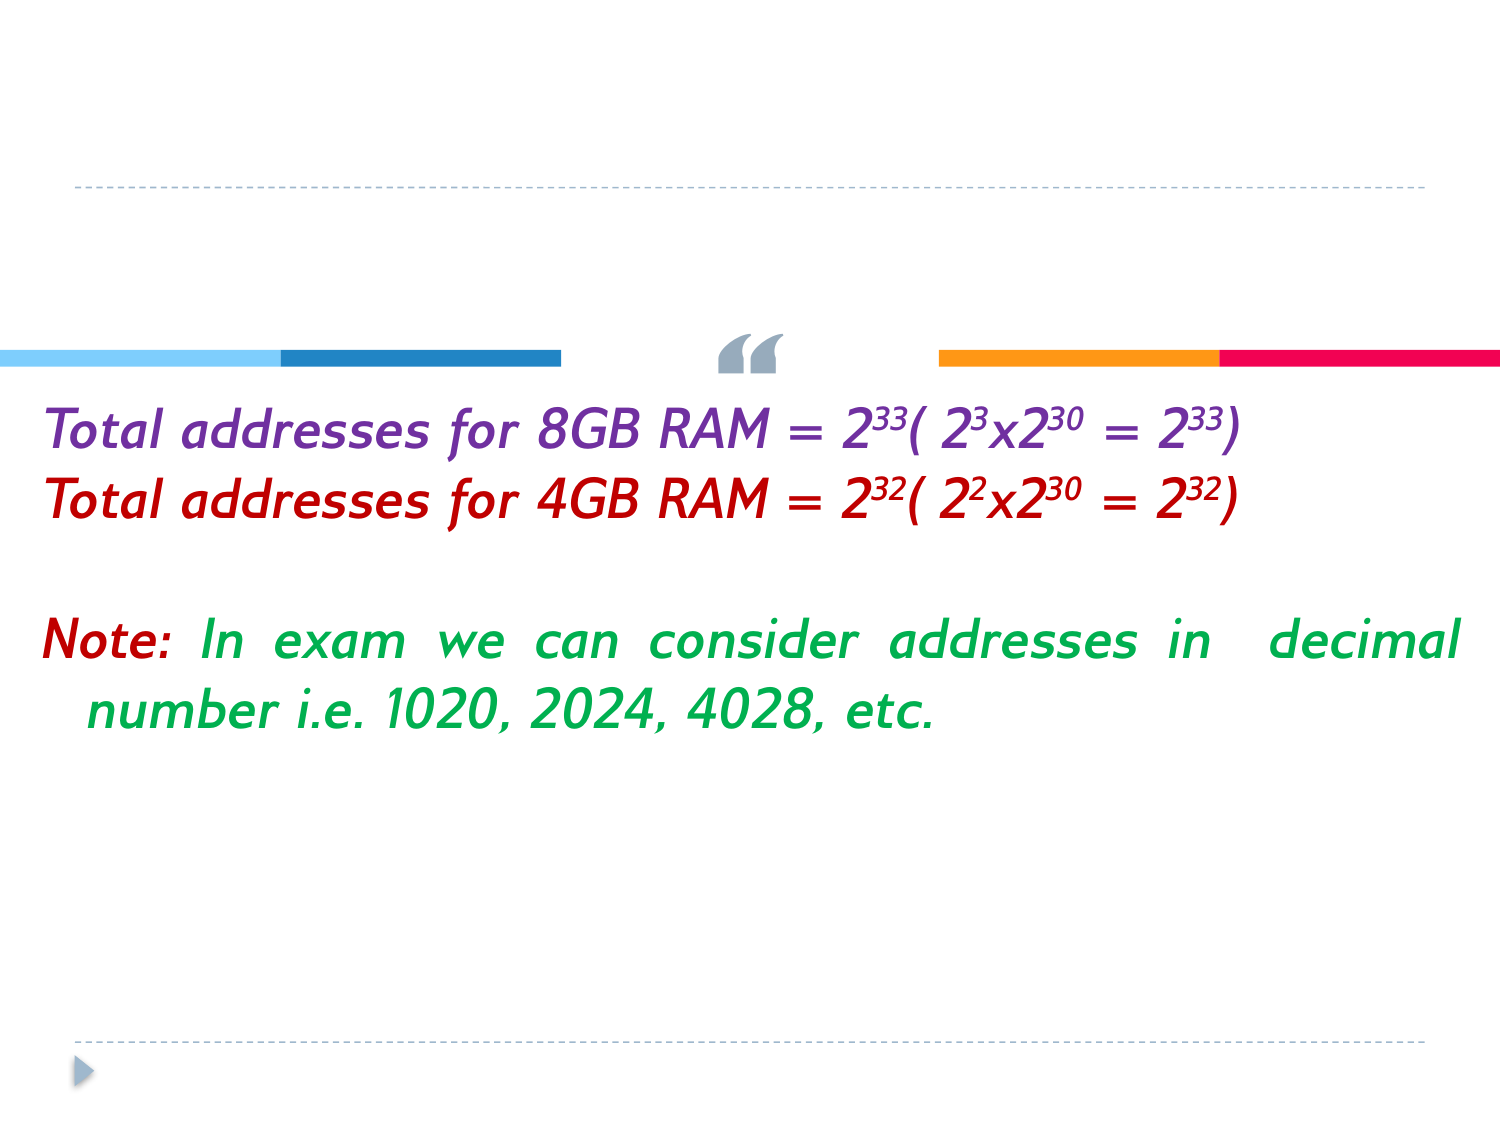

Total addresses for 8GB RAM = 233( 23x230 = 233)
Total addresses for 4GB RAM = 232( 22x230 = 232)

Note: In exam we can consider addresses in  decimal number i.e. 1020, 2024, 4028, etc.